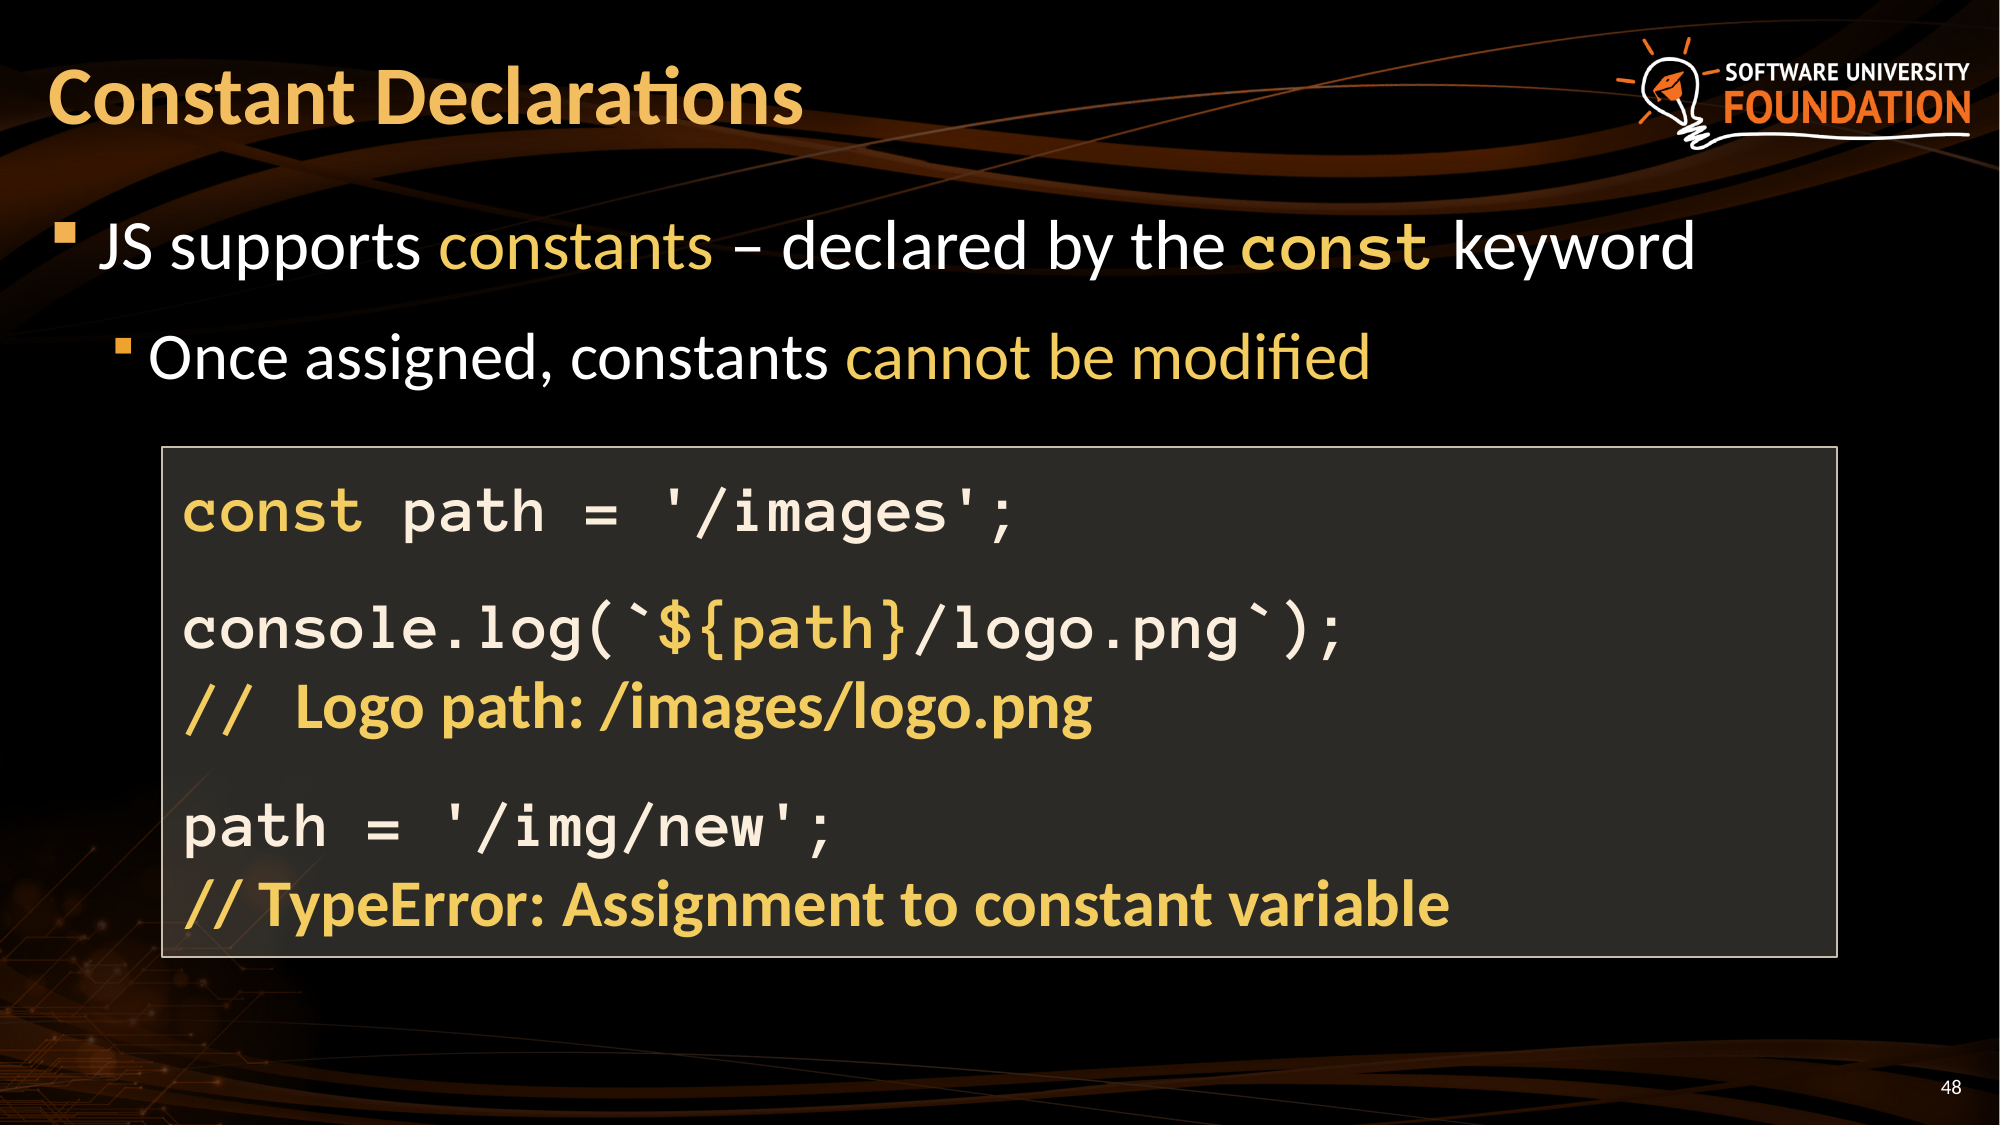

# Constant Declarations
JS supports constants – declared by the const keyword
Once assigned, constants cannot be modified
const path = '/images';
console.log(`${path}/logo.png`);
// Logo path: /images/logo.png
path = '/img/new';
// TypeError: Assignment to constant variable
48